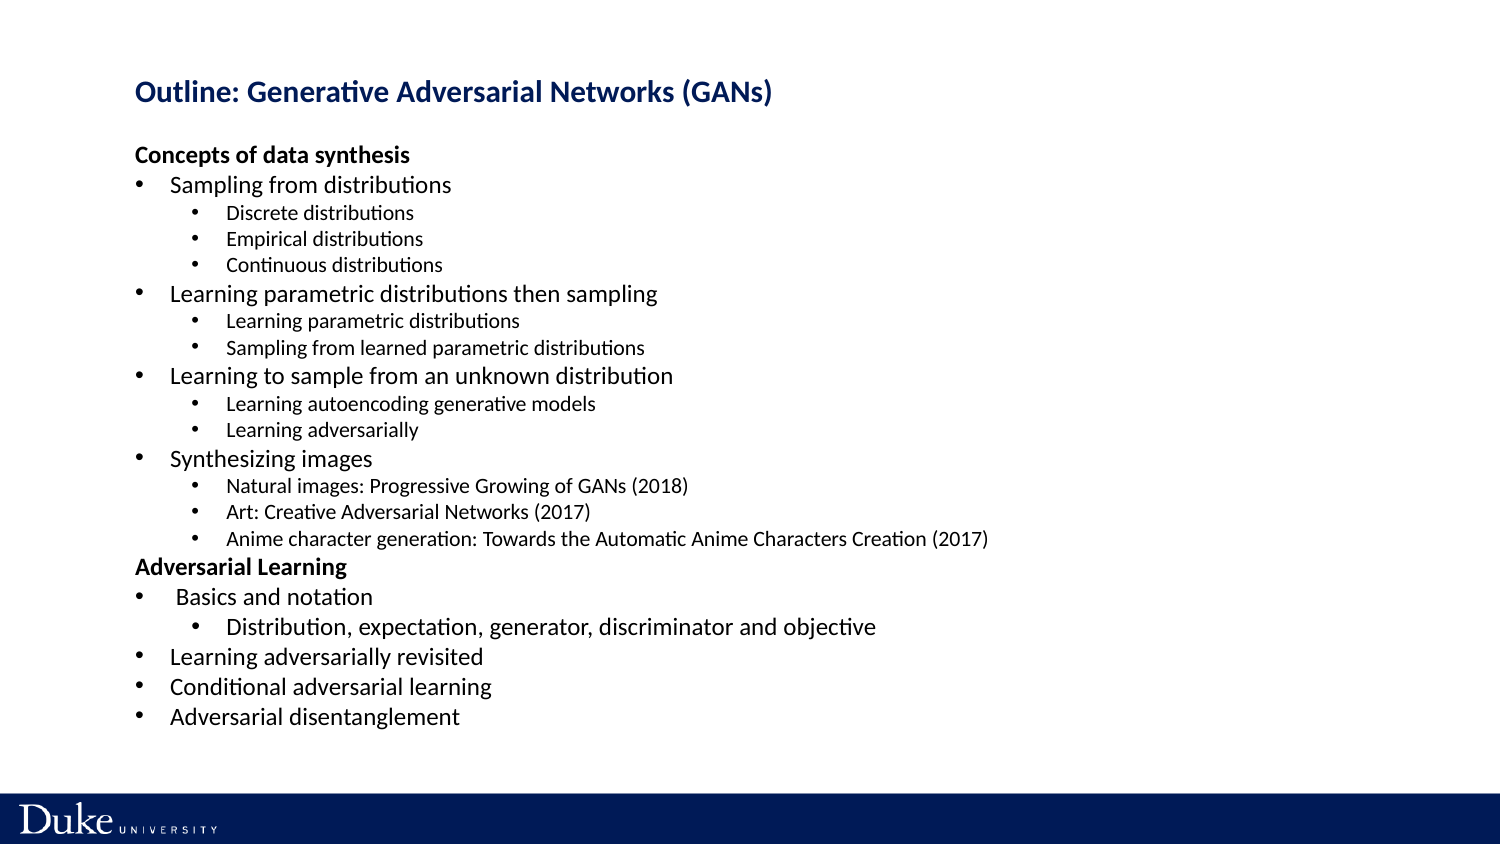

Outline: Generative Adversarial Networks (GANs)

Concepts of data synthesis
Sampling from distributions
Discrete distributions
Empirical distributions
Continuous distributions
Learning parametric distributions then sampling
Learning parametric distributions
Sampling from learned parametric distributions
Learning to sample from an unknown distribution
Learning autoencoding generative models
Learning adversarially
Synthesizing images
Natural images: Progressive Growing of GANs (2018)
Art: Creative Adversarial Networks (2017)
Anime character generation: Towards the Automatic Anime Characters Creation (2017)
Adversarial Learning
 Basics and notation
Distribution, expectation, generator, discriminator and objective
Learning adversarially revisited
Conditional adversarial learning
Adversarial disentanglement